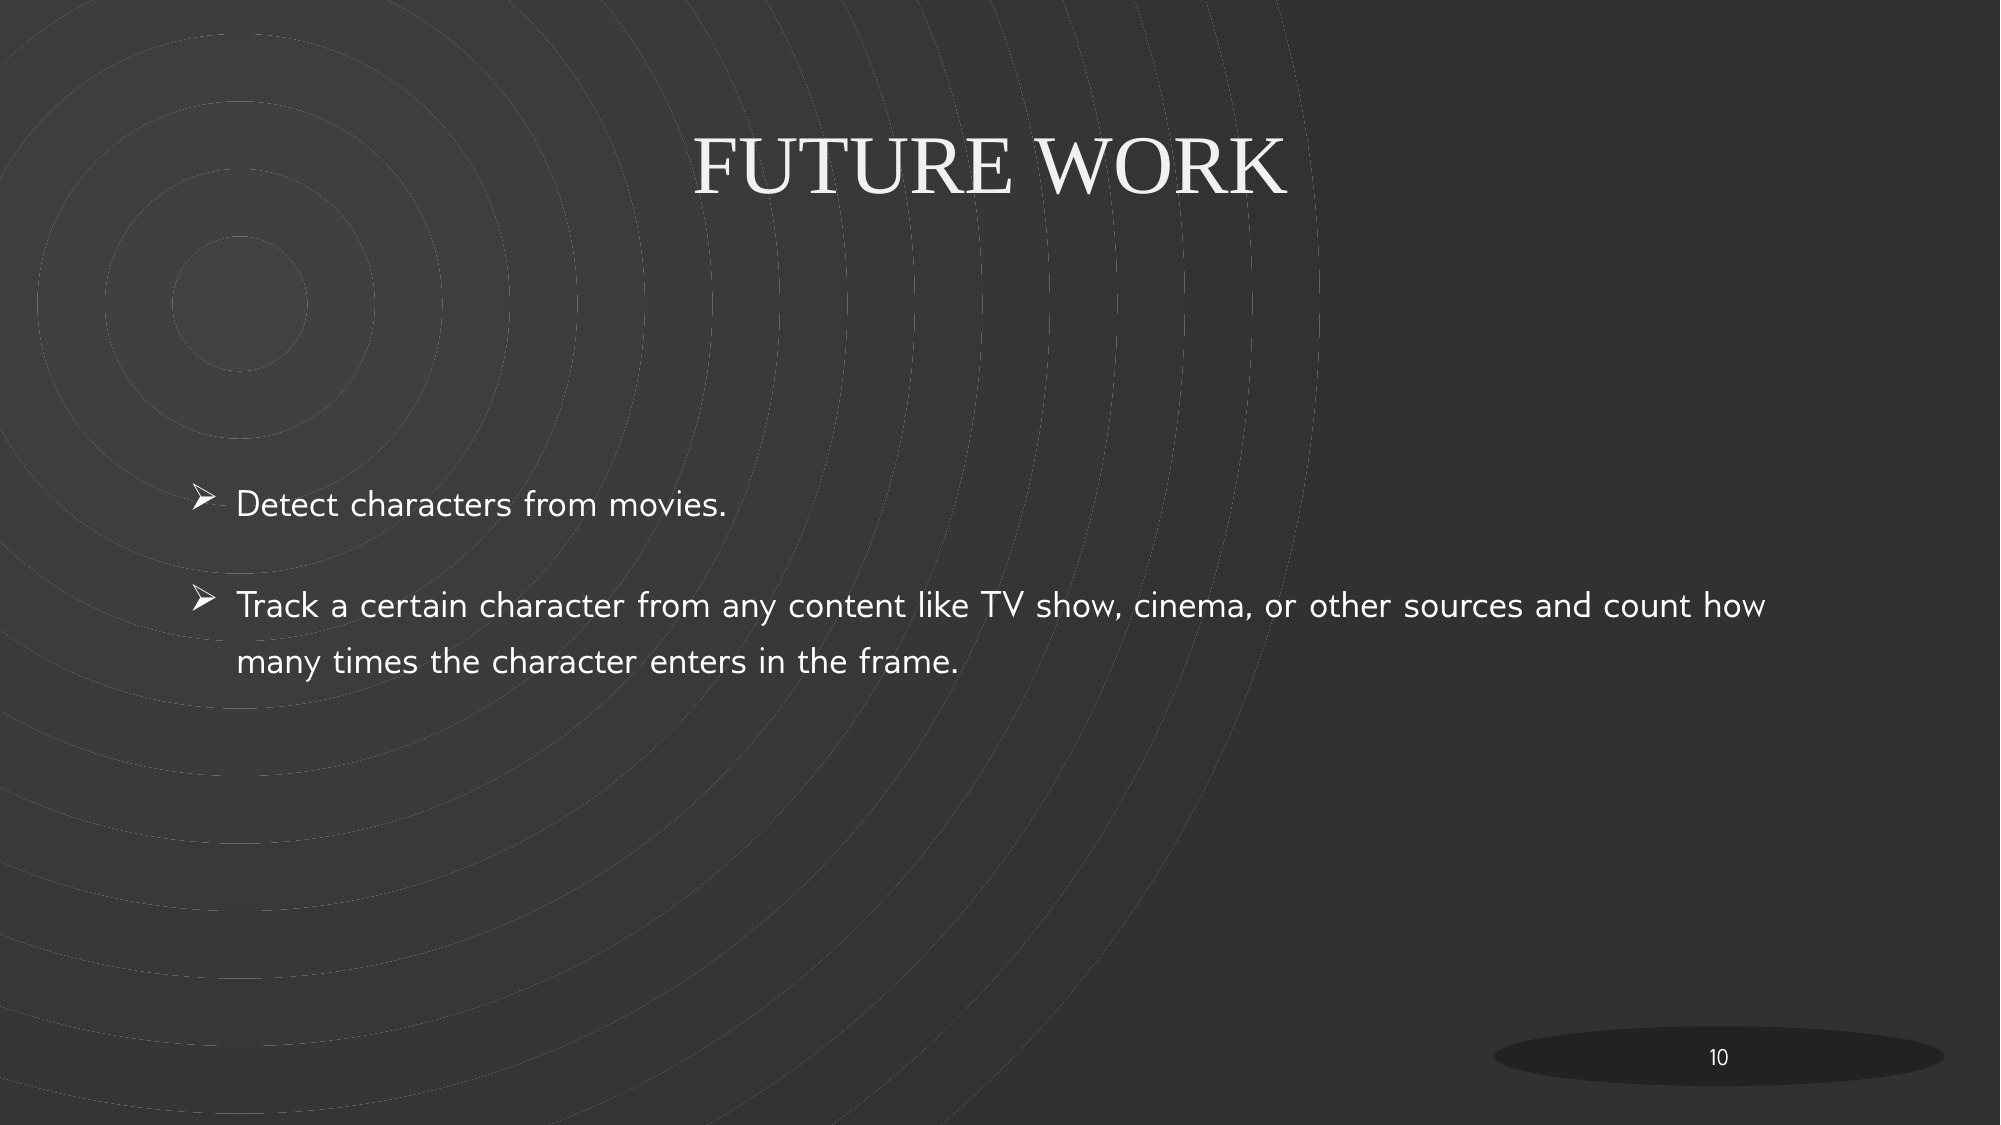

FUTURE WORK
Detect characters from movies.
Track a certain character from any content like TV show, cinema, or other sources and count how many times the character enters in the frame.
10